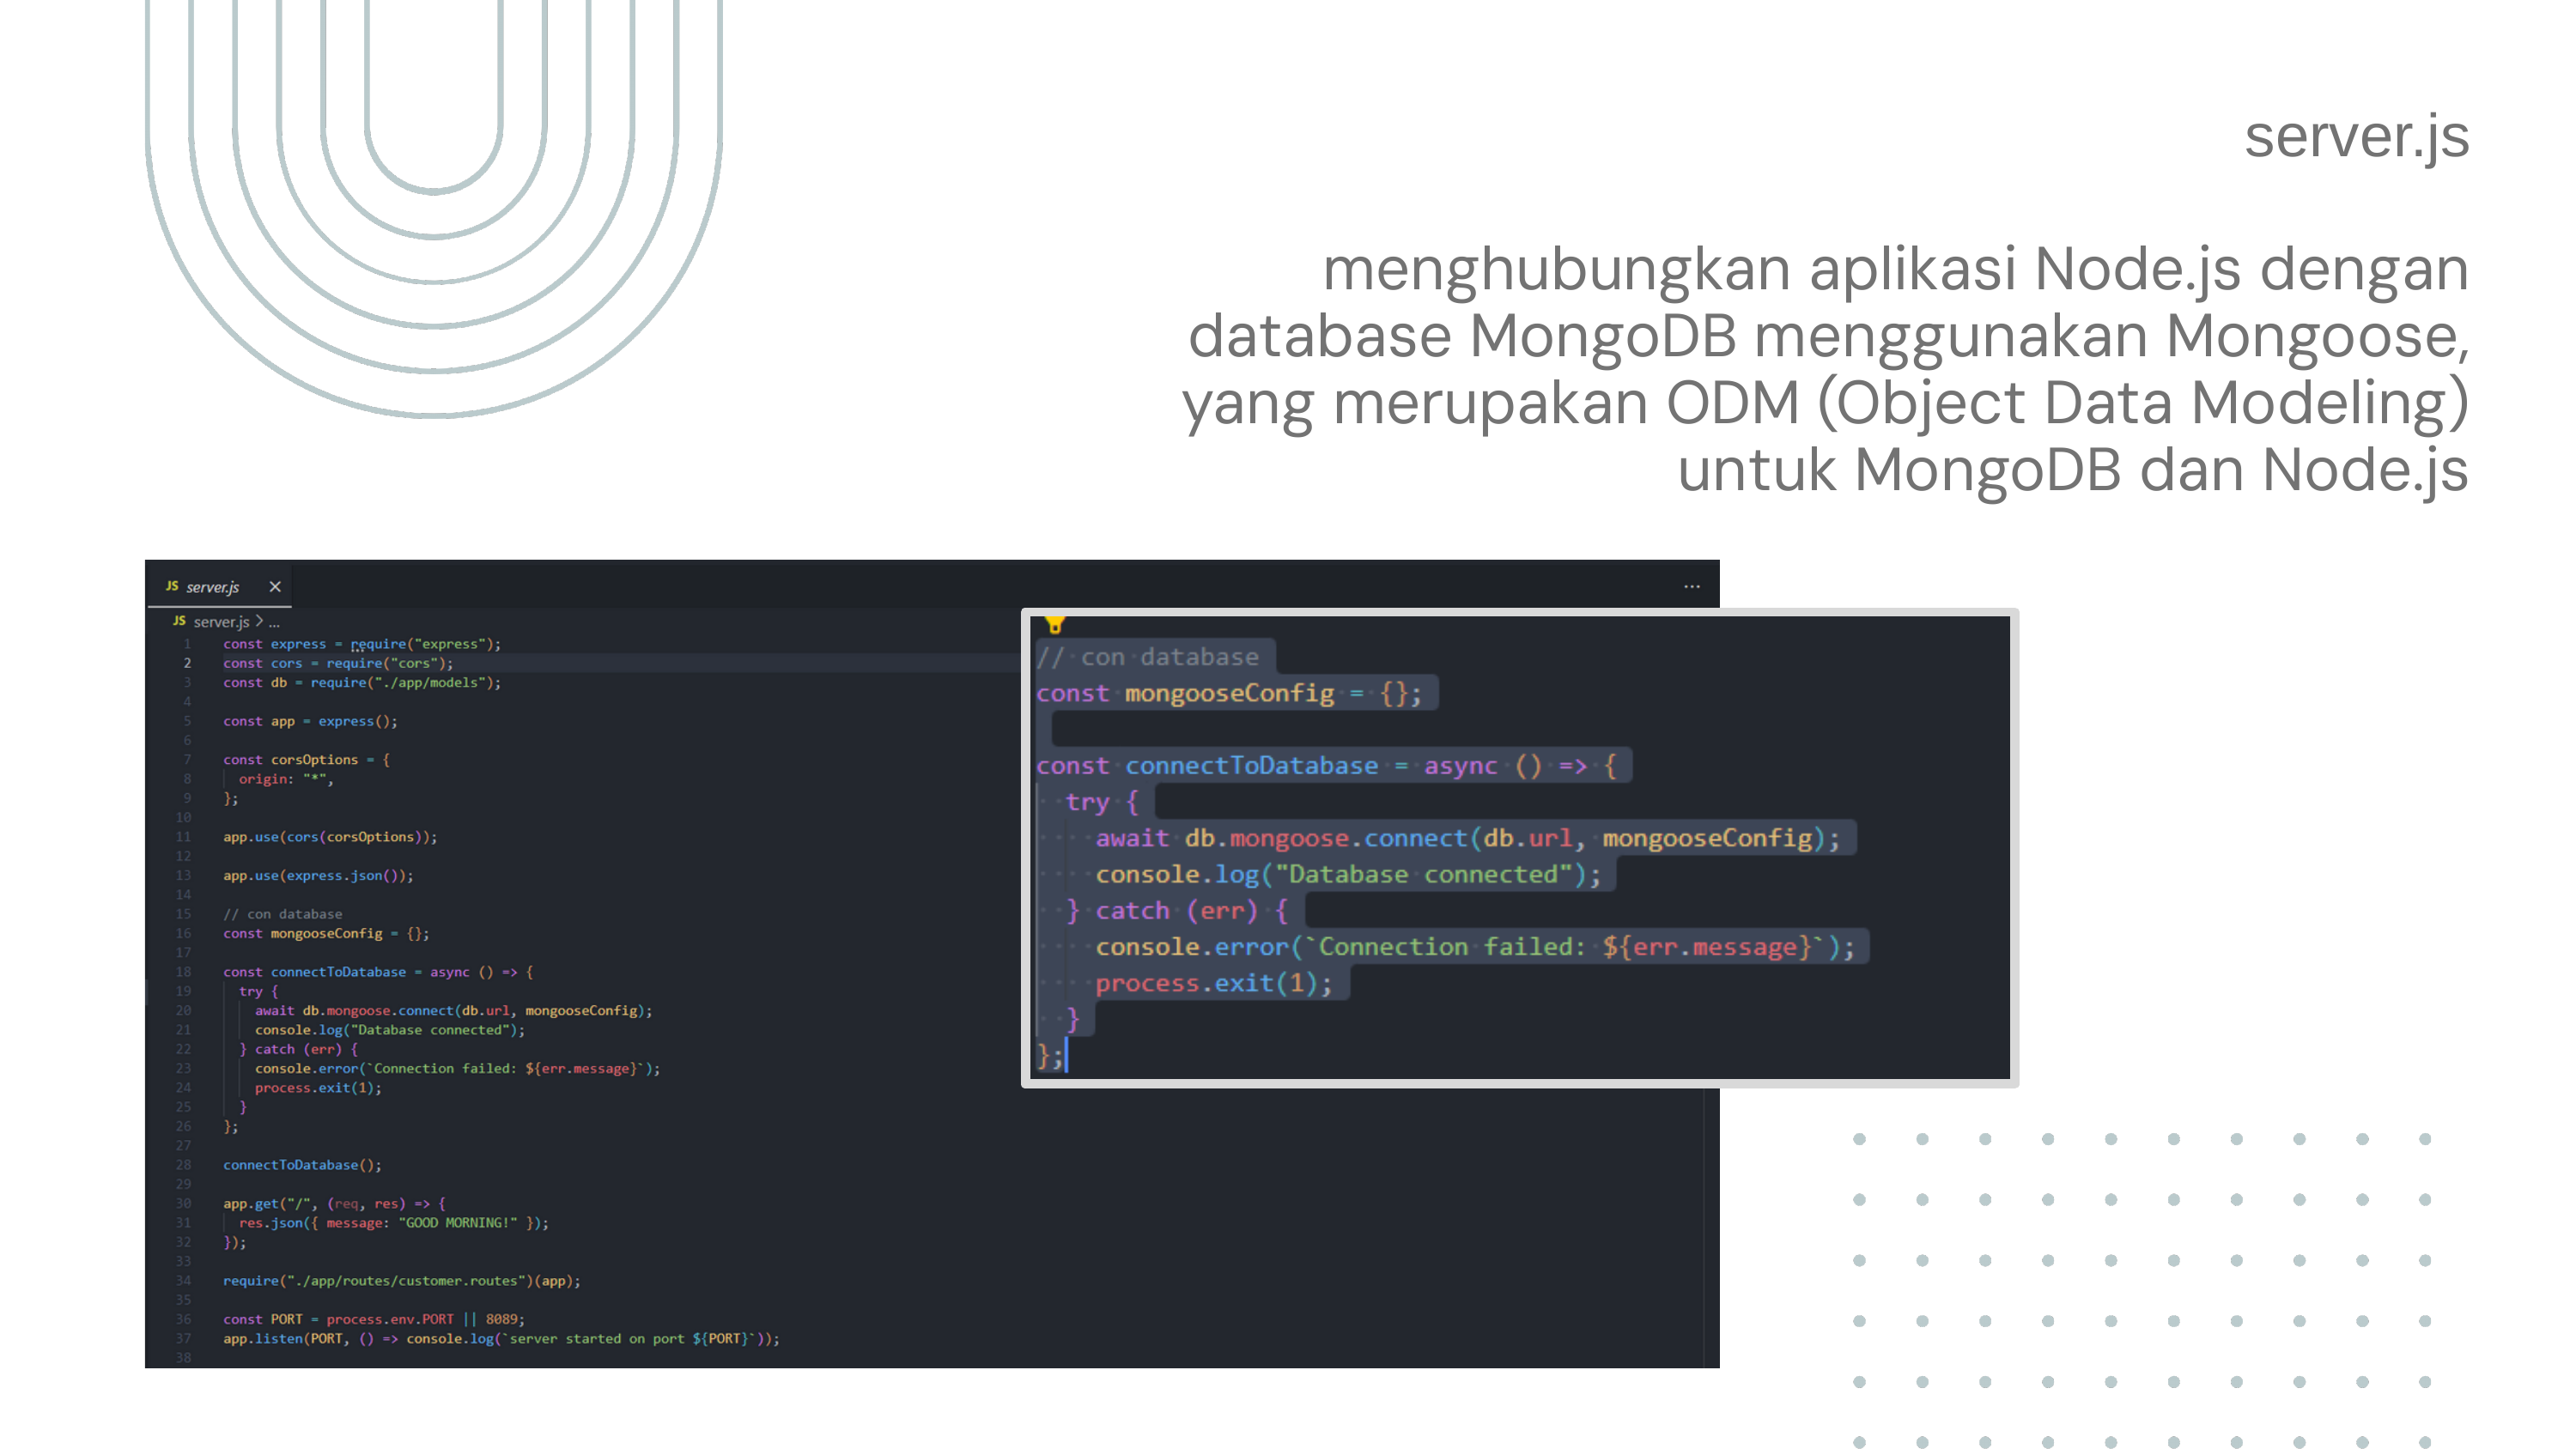

databse.j

server.js

menghubungkan aplikasi Node.js dengan database MongoDB menggunakan Mongoose, yang merupakan ODM (Object Data Modeling) untuk MongoDB dan Node.js